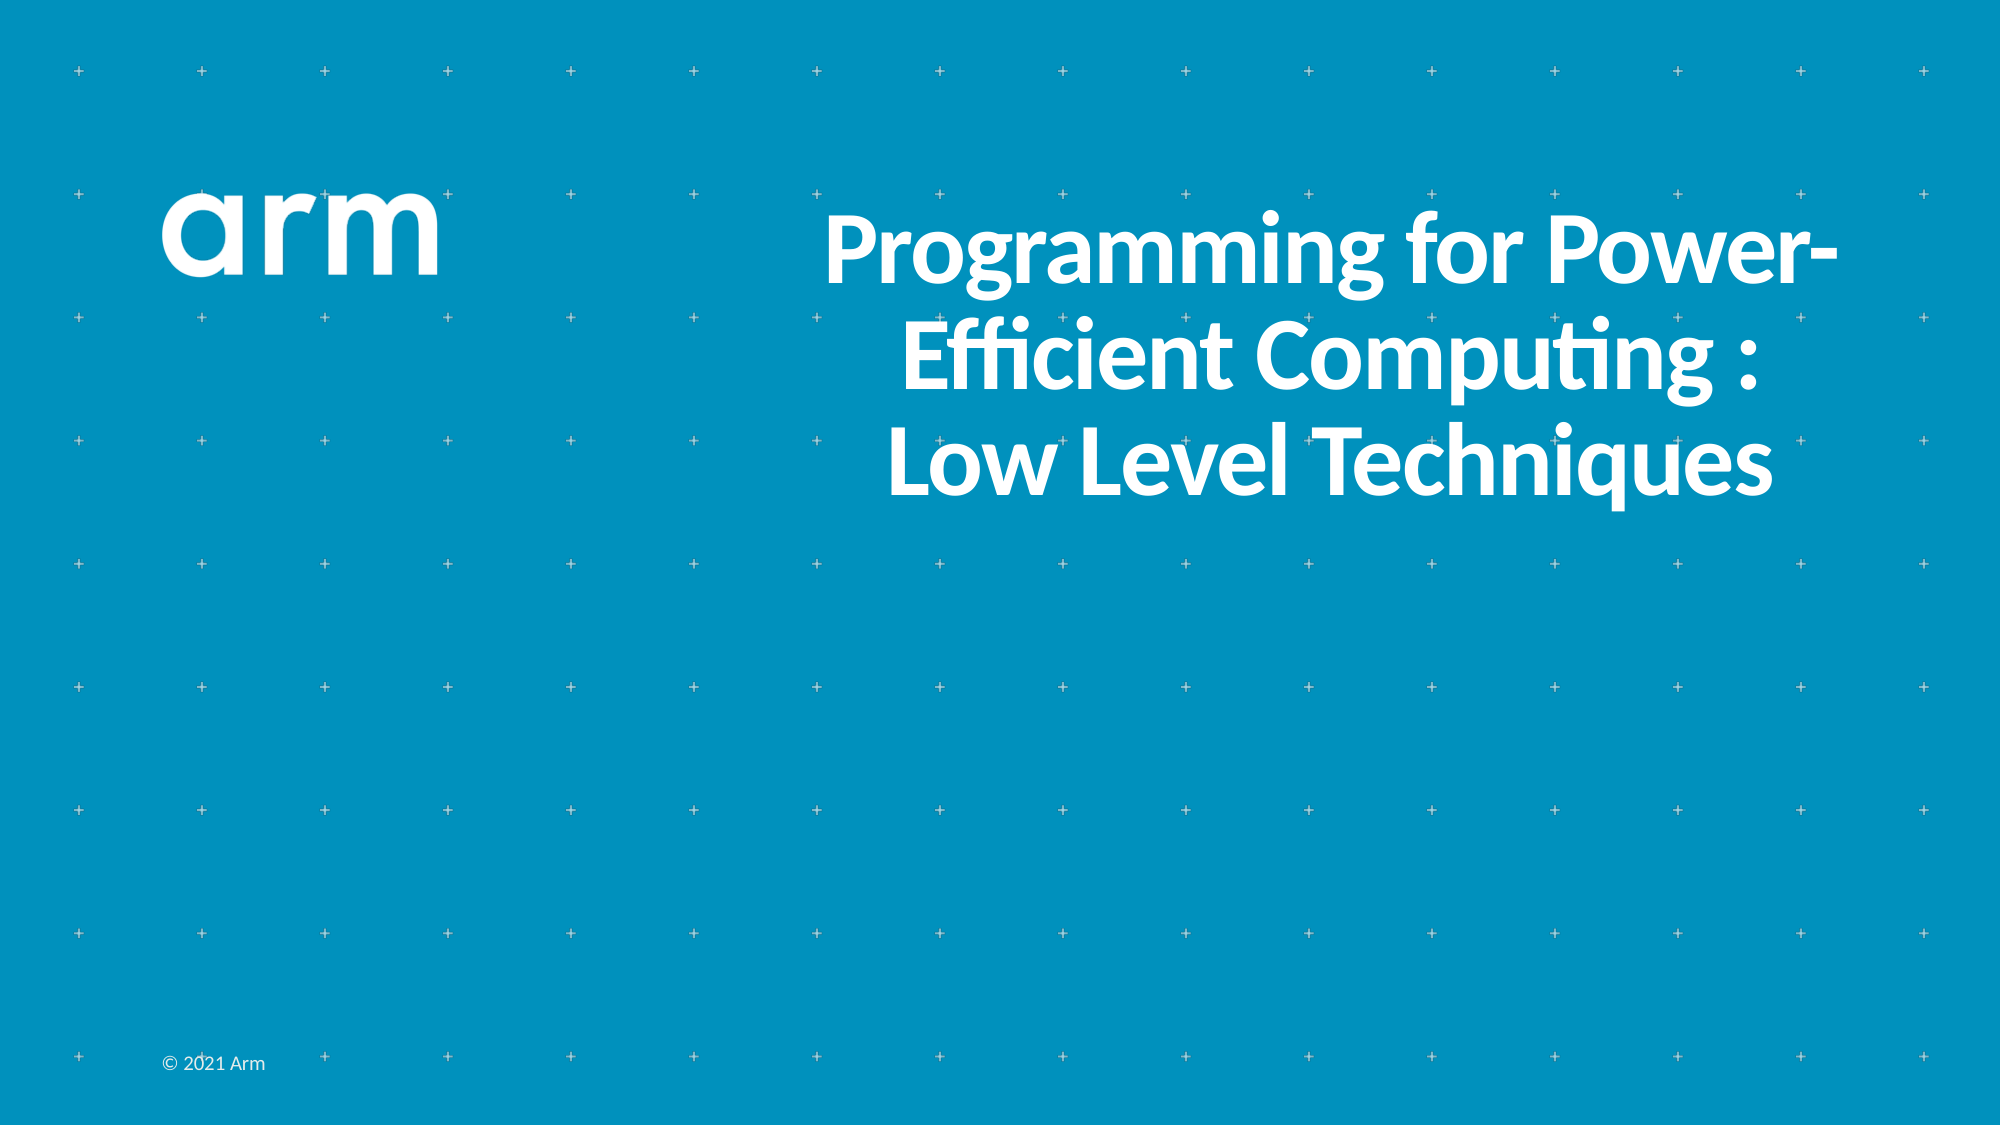

# Programming for Power-Efficient Computing : Low Level Techniques